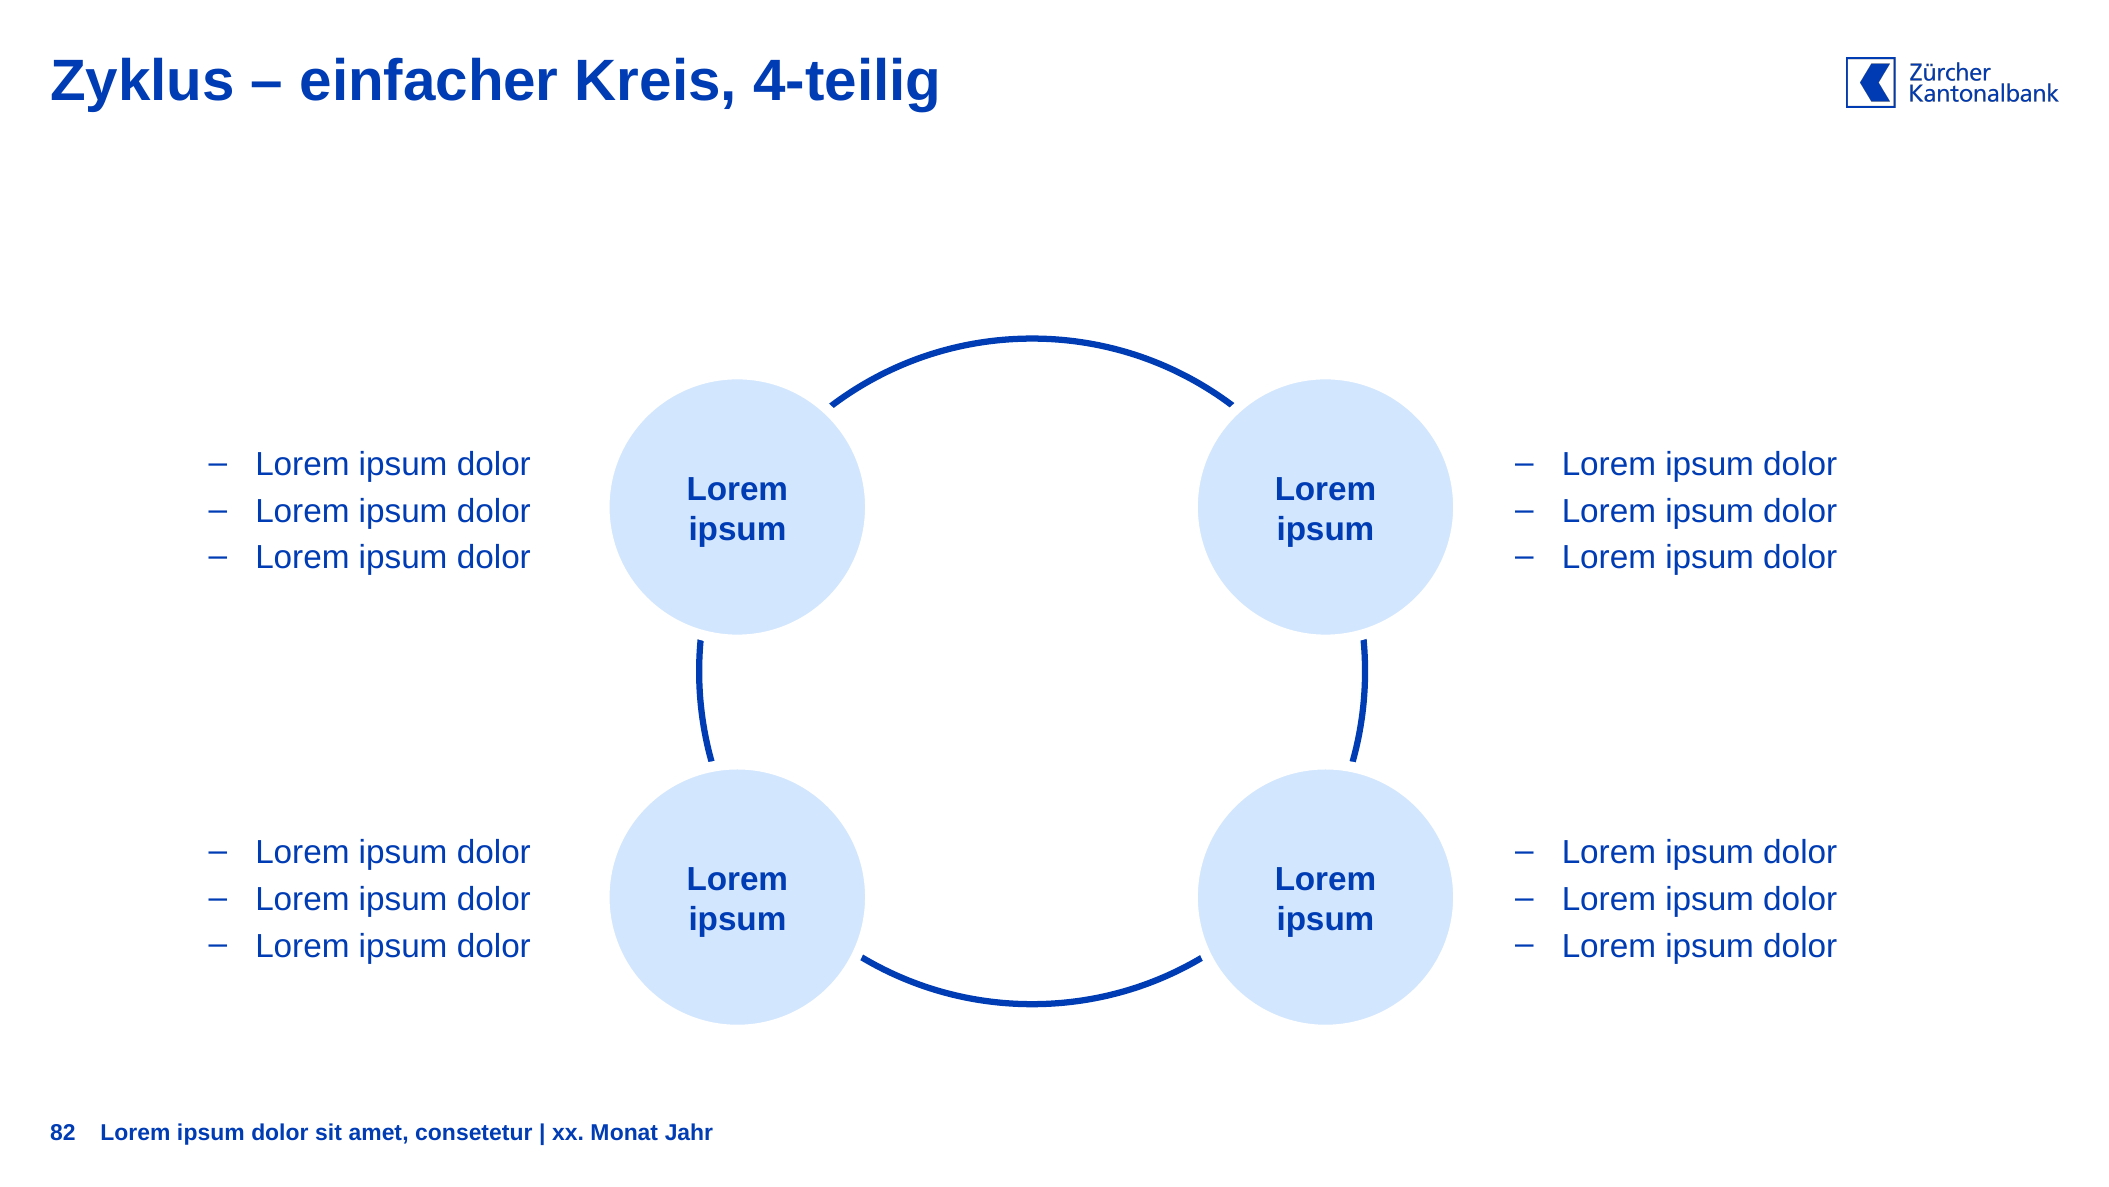

# Zyklus – einfacher Kreis, 4-teilig

Lorem ipsum
Lorem ipsum
Lorem ipsum dolor
Lorem ipsum dolor
Lorem ipsum dolor
Lorem ipsum dolor
Lorem ipsum dolor
Lorem ipsum dolor
Lorem ipsum
Lorem ipsum
Lorem ipsum dolor
Lorem ipsum dolor
Lorem ipsum dolor
Lorem ipsum dolor
Lorem ipsum dolor
Lorem ipsum dolor
82
Lorem ipsum dolor sit amet, consetetur | xx. Monat Jahr